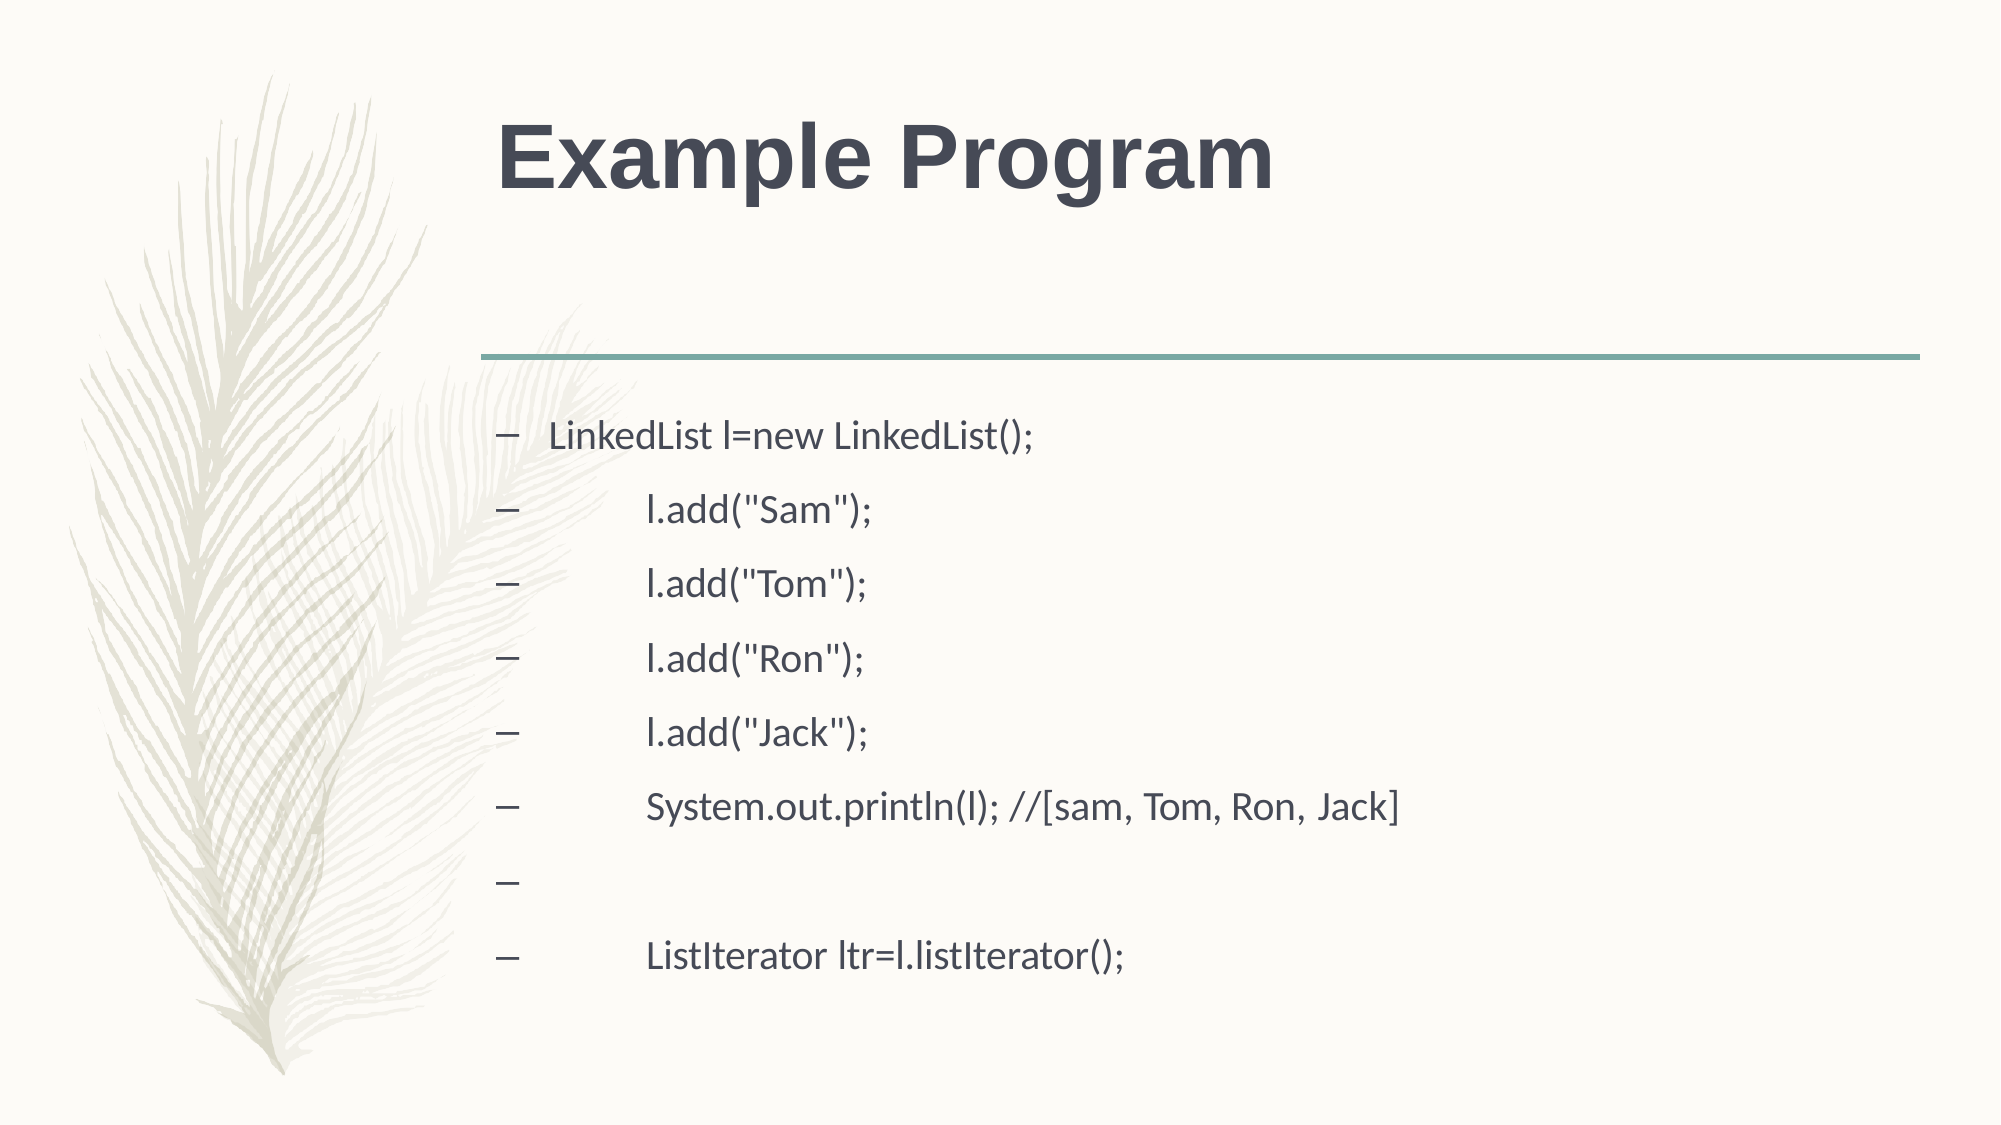

# Example Program
LinkedList l=new LinkedList();
l.add("Sam");
l.add("Tom");
l.add("Ron");
l.add("Jack");
System.out.println(l); //[sam, Tom, Ron, Jack]
–
–
ListIterator ltr=l.listIterator();